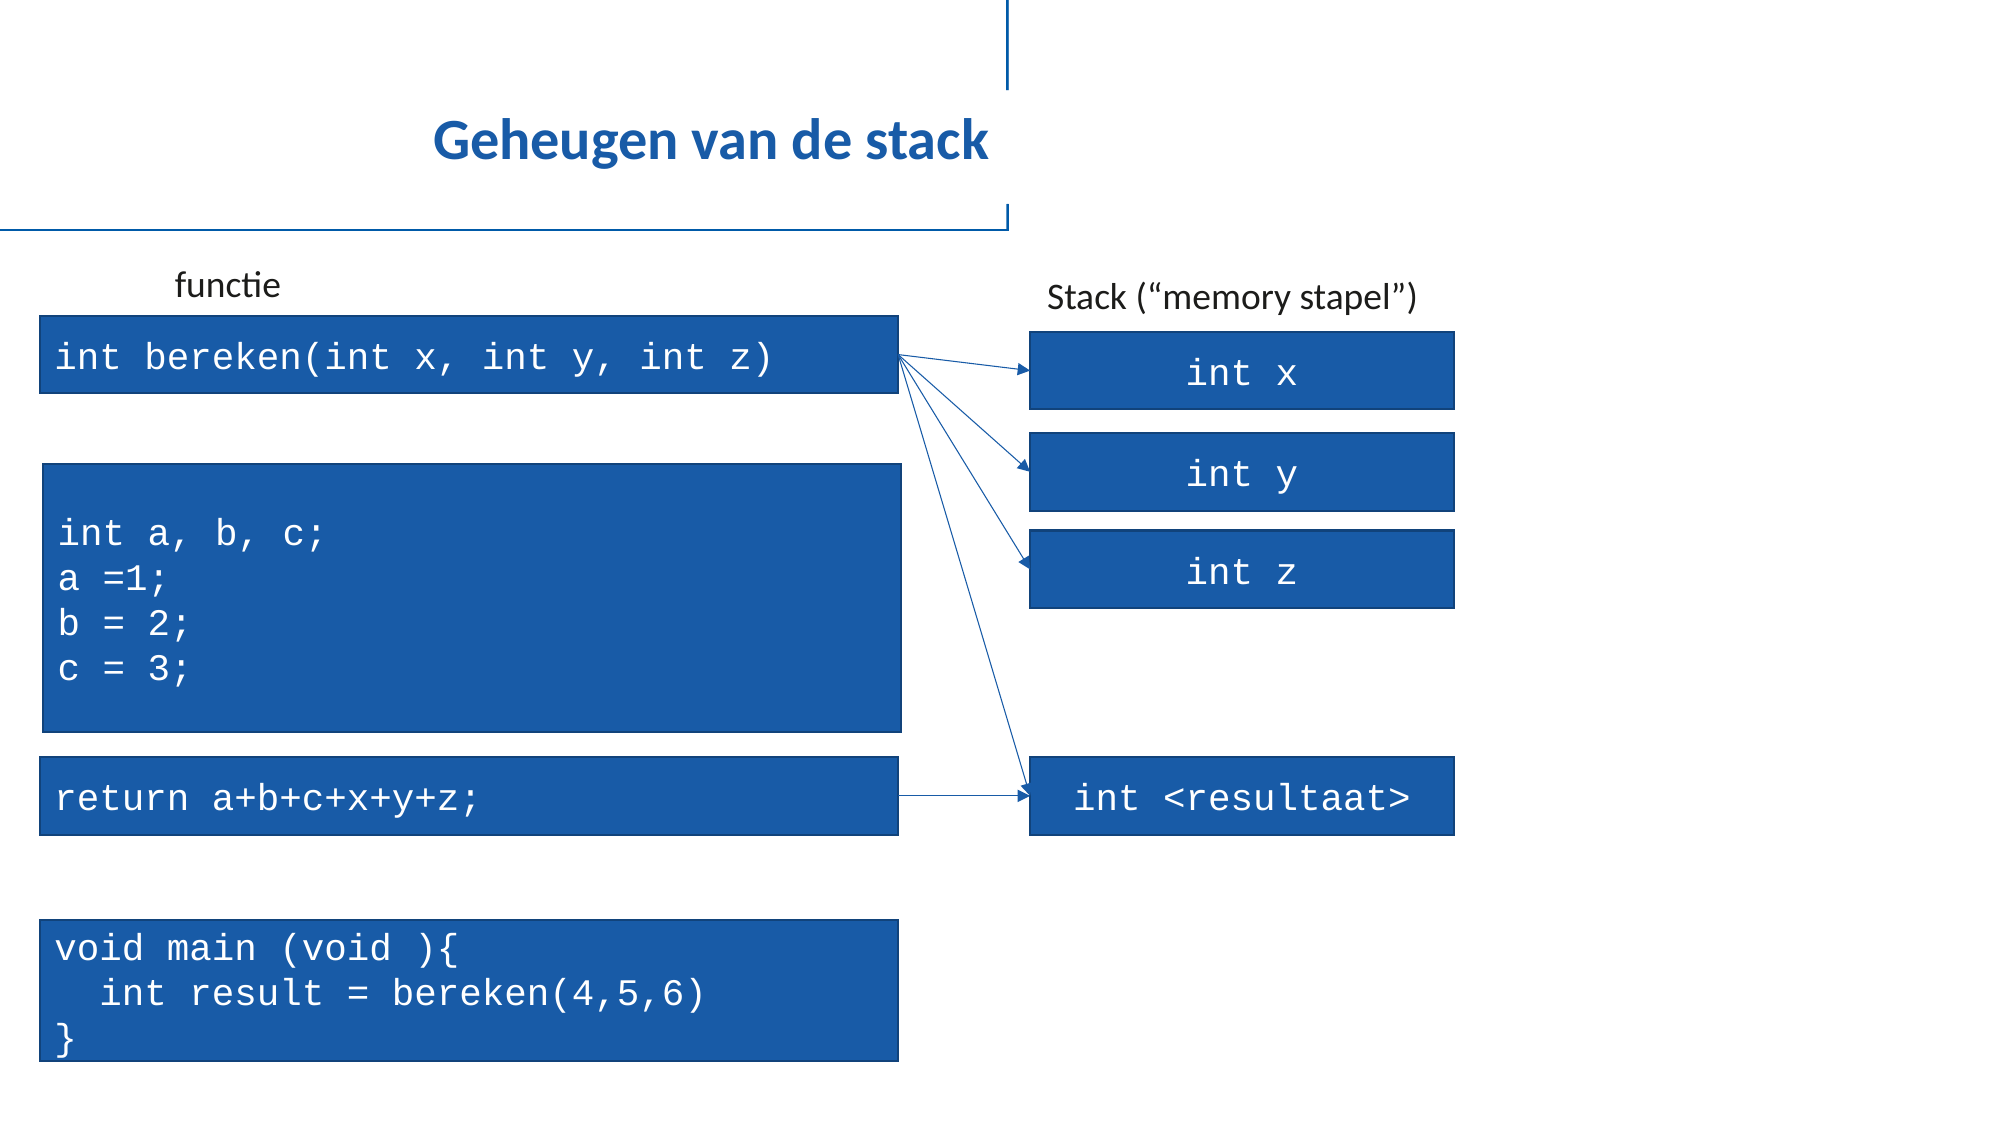

# Geheugen van de stack
functie
Stack (“memory stapel”)
int bereken(int x, int y, int z)
int x
int y
int a, b, c;
a =1;
b = 2;
c = 3;
int z
int <resultaat>
return a+b+c+x+y+z;
void main (void ){
  int result = bereken(4,5,6)
}